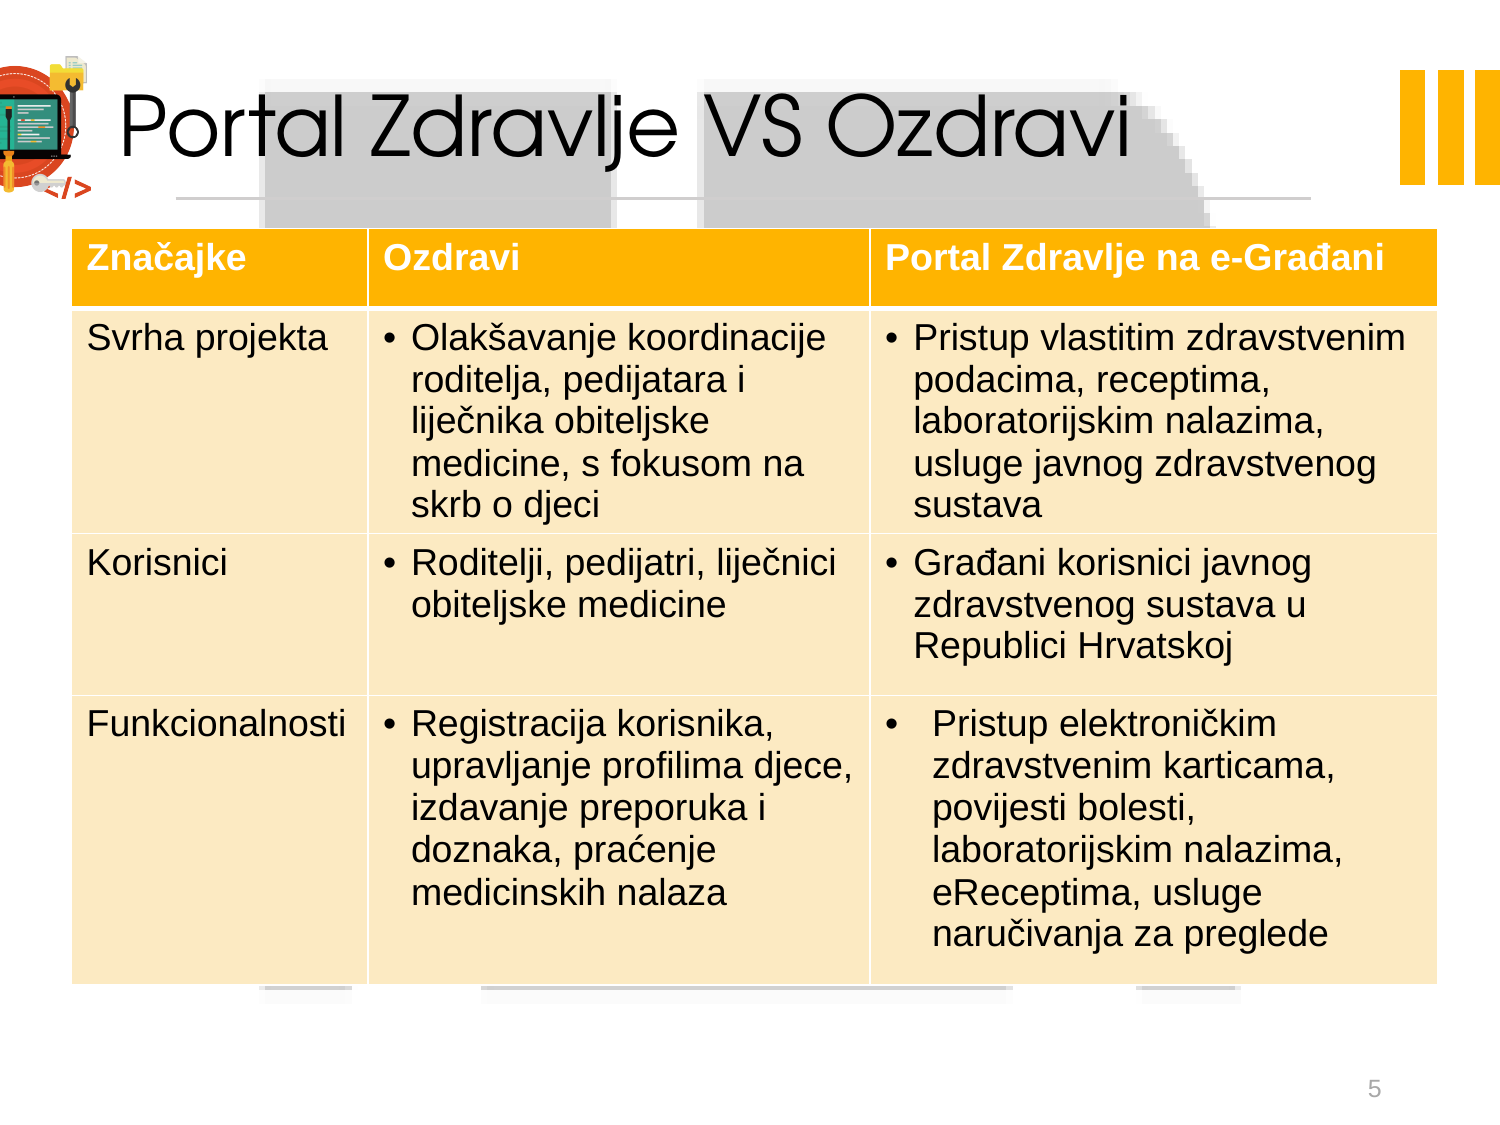

# Portal Zdravlje VS Ozdravi
| Značajke | Ozdravi | Portal Zdravlje na e-Građani |
| --- | --- | --- |
| Svrha projekta | Olakšavanje koordinacije roditelja, pedijatara i liječnika obiteljske medicine, s fokusom na skrb o djeci | Pristup vlastitim zdravstvenim podacima, receptima, laboratorijskim nalazima, usluge javnog zdravstvenog sustava |
| Korisnici | Roditelji, pedijatri, liječnici obiteljske medicine | Građani korisnici javnog zdravstvenog sustava u Republici Hrvatskoj |
| Funkcionalnosti | Registracija korisnika, upravljanje profilima djece, izdavanje preporuka i doznaka, praćenje medicinskih nalaza | Pristup elektroničkim zdravstvenim karticama, povijesti bolesti, laboratorijskim nalazima, eReceptima, usluge naručivanja za preglede |
5